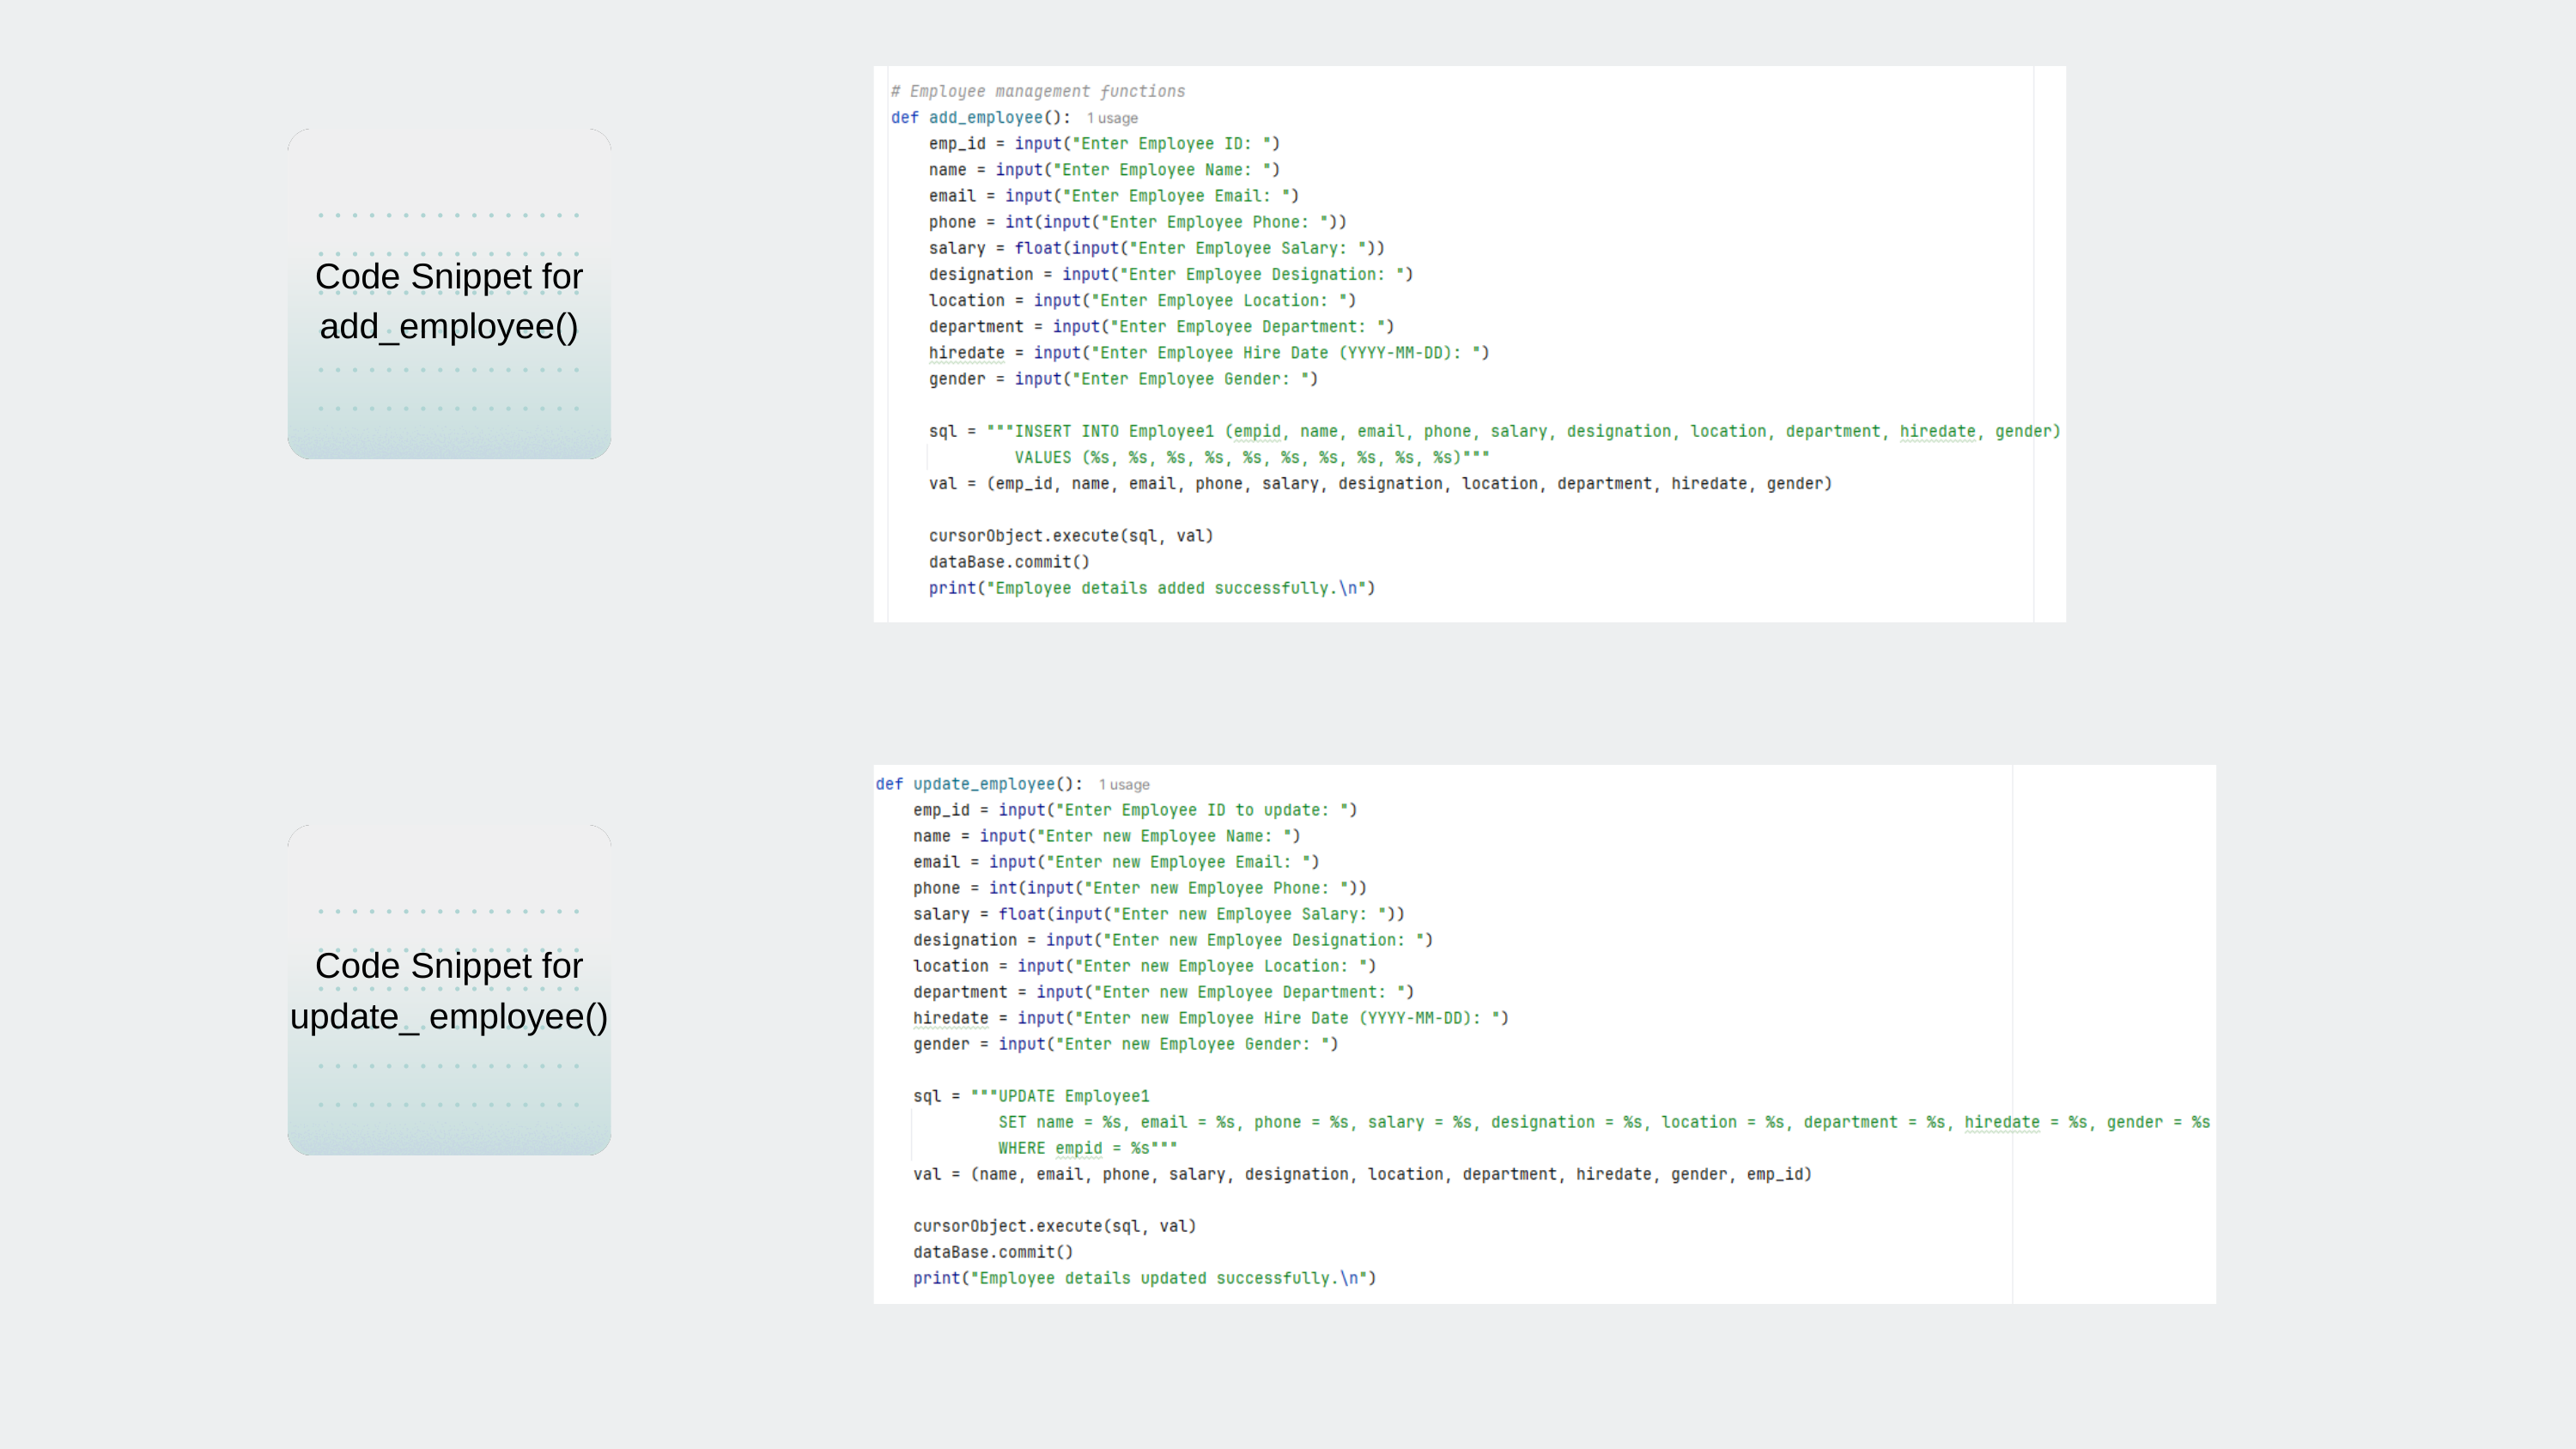

Code Snippet for add_employee()

Code Snippet for update_ employee()